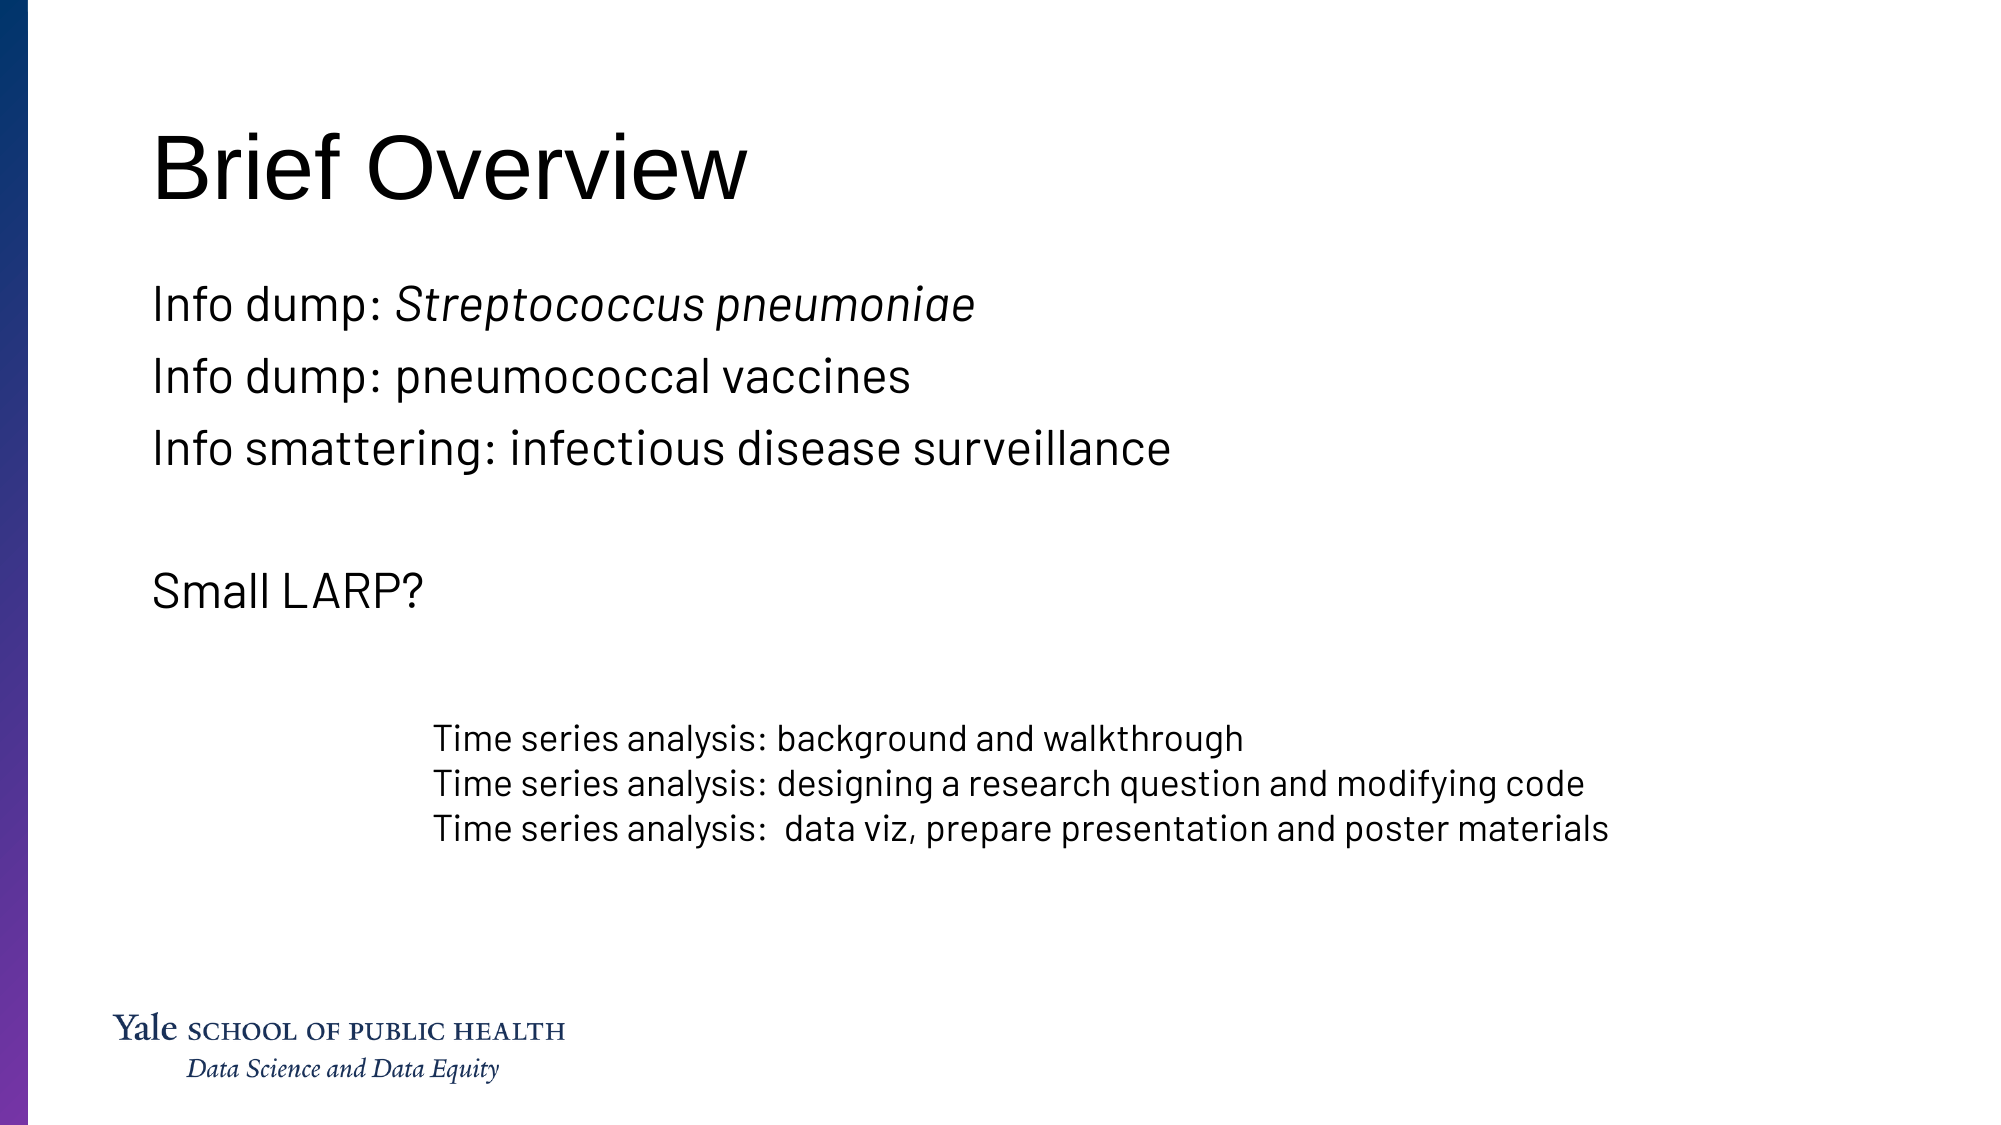

Brief Overview
Info dump: Streptococcus pneumoniae
Info dump: pneumococcal vaccines
Info smattering: infectious disease surveillance

Small LARP?
Time series analysis: background and walkthrough
Time series analysis: designing a research question and modifying code
Time series analysis:  data viz, prepare presentation and poster materials